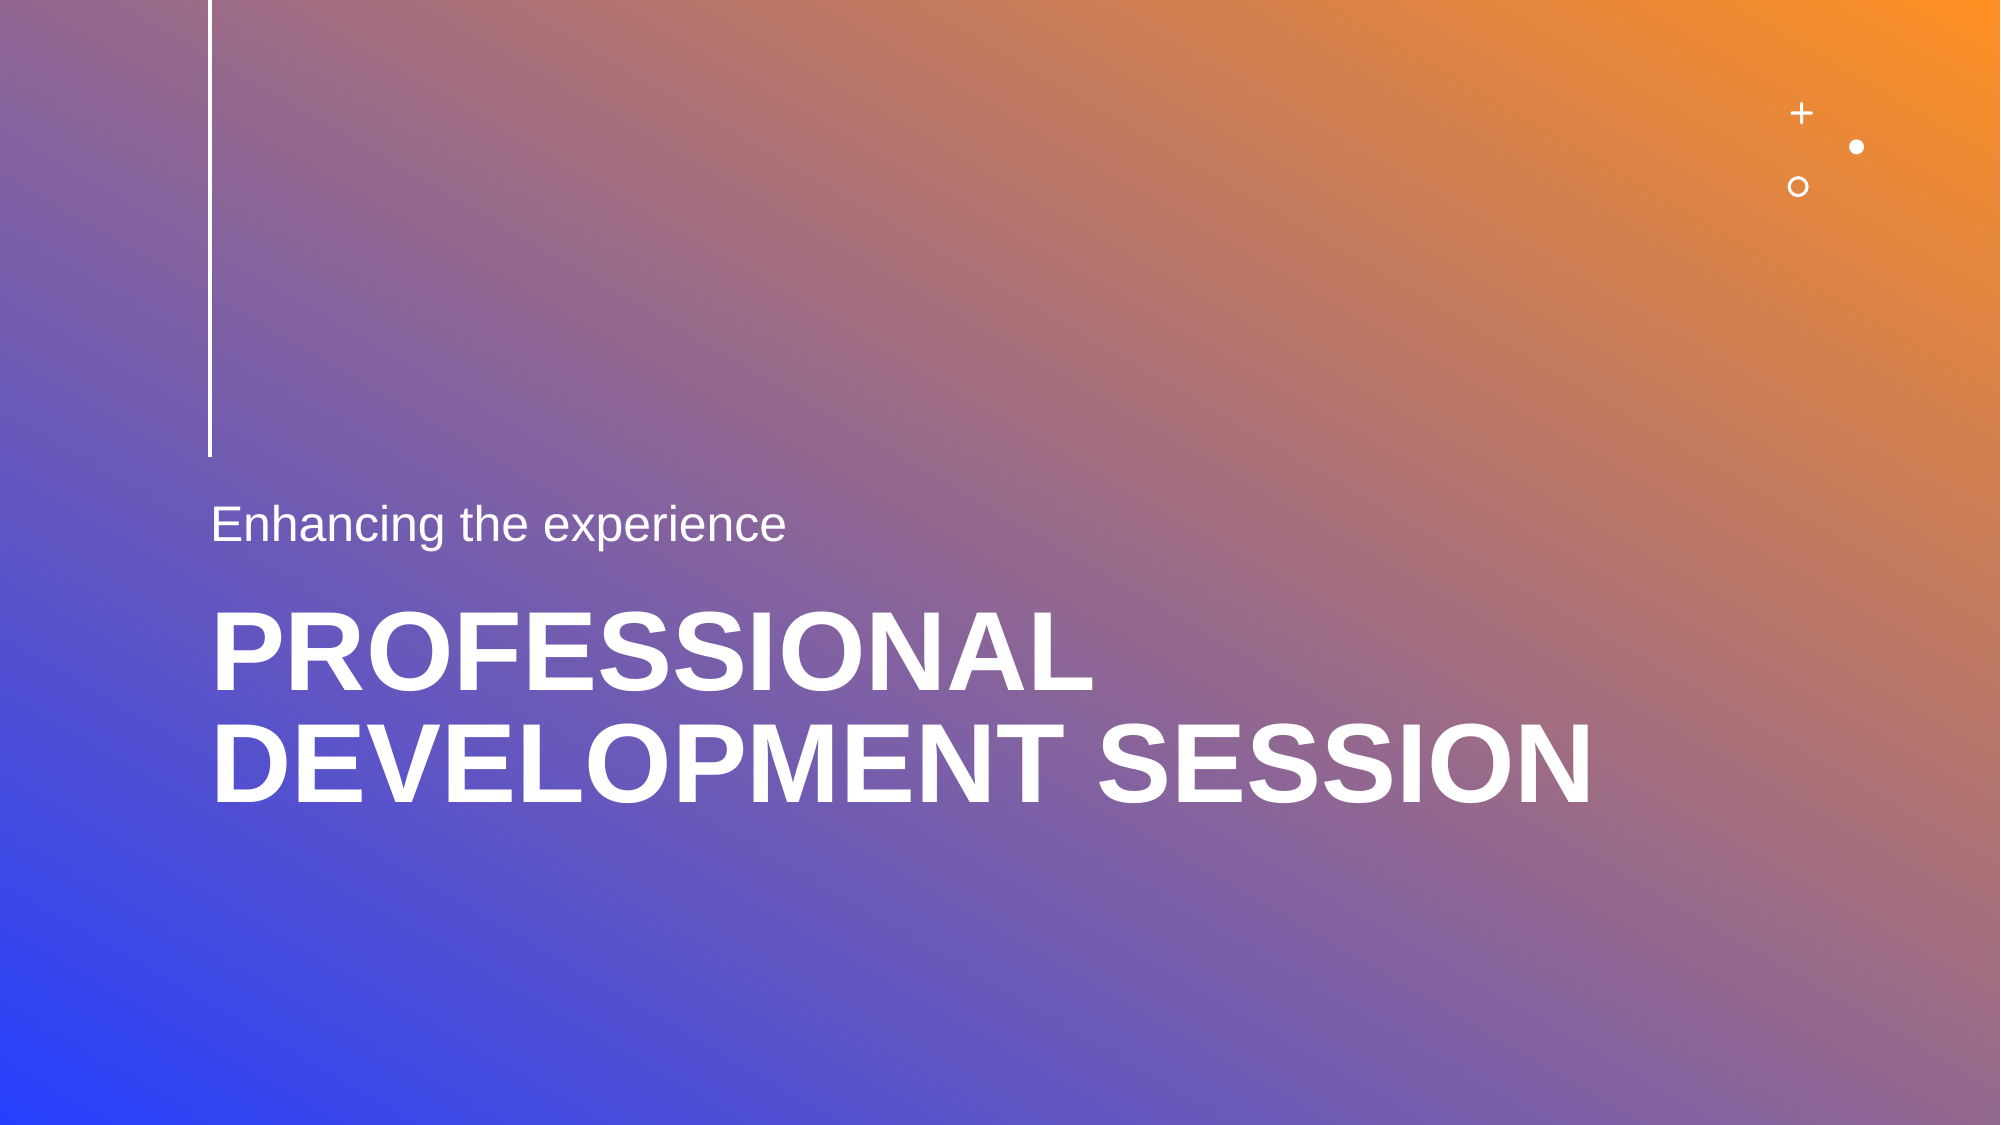

Enhancing the experience
# PROFESSIONAL DEVELOPMENT SESSION